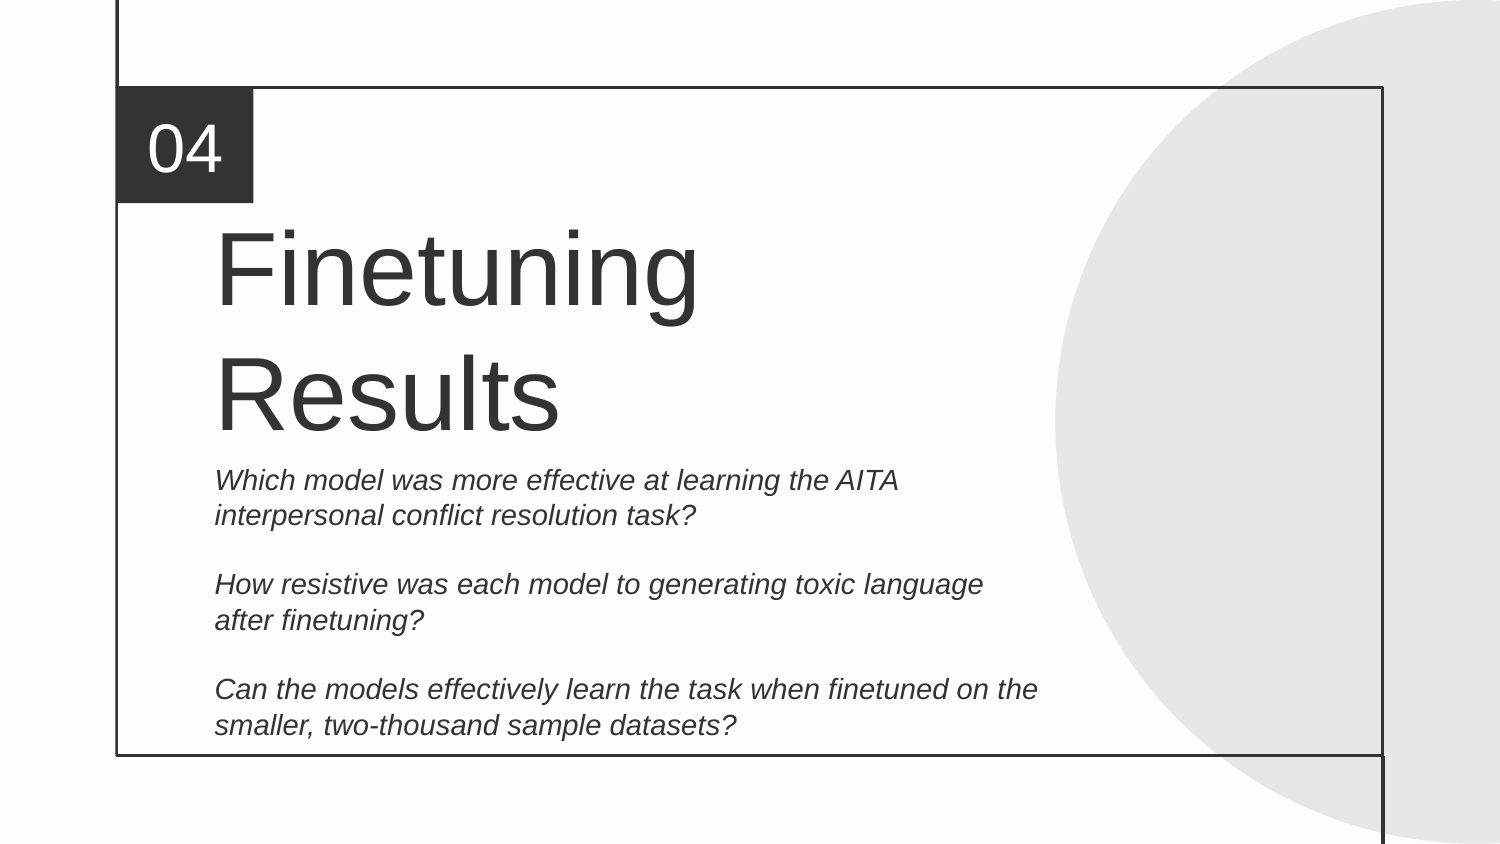

04
# Finetuning Results
Which model was more effective at learning the AITA interpersonal conflict resolution task?

How resistive was each model to generating toxic language after finetuning?

Can the models effectively learn the task when finetuned on the smaller, two-thousand sample datasets?